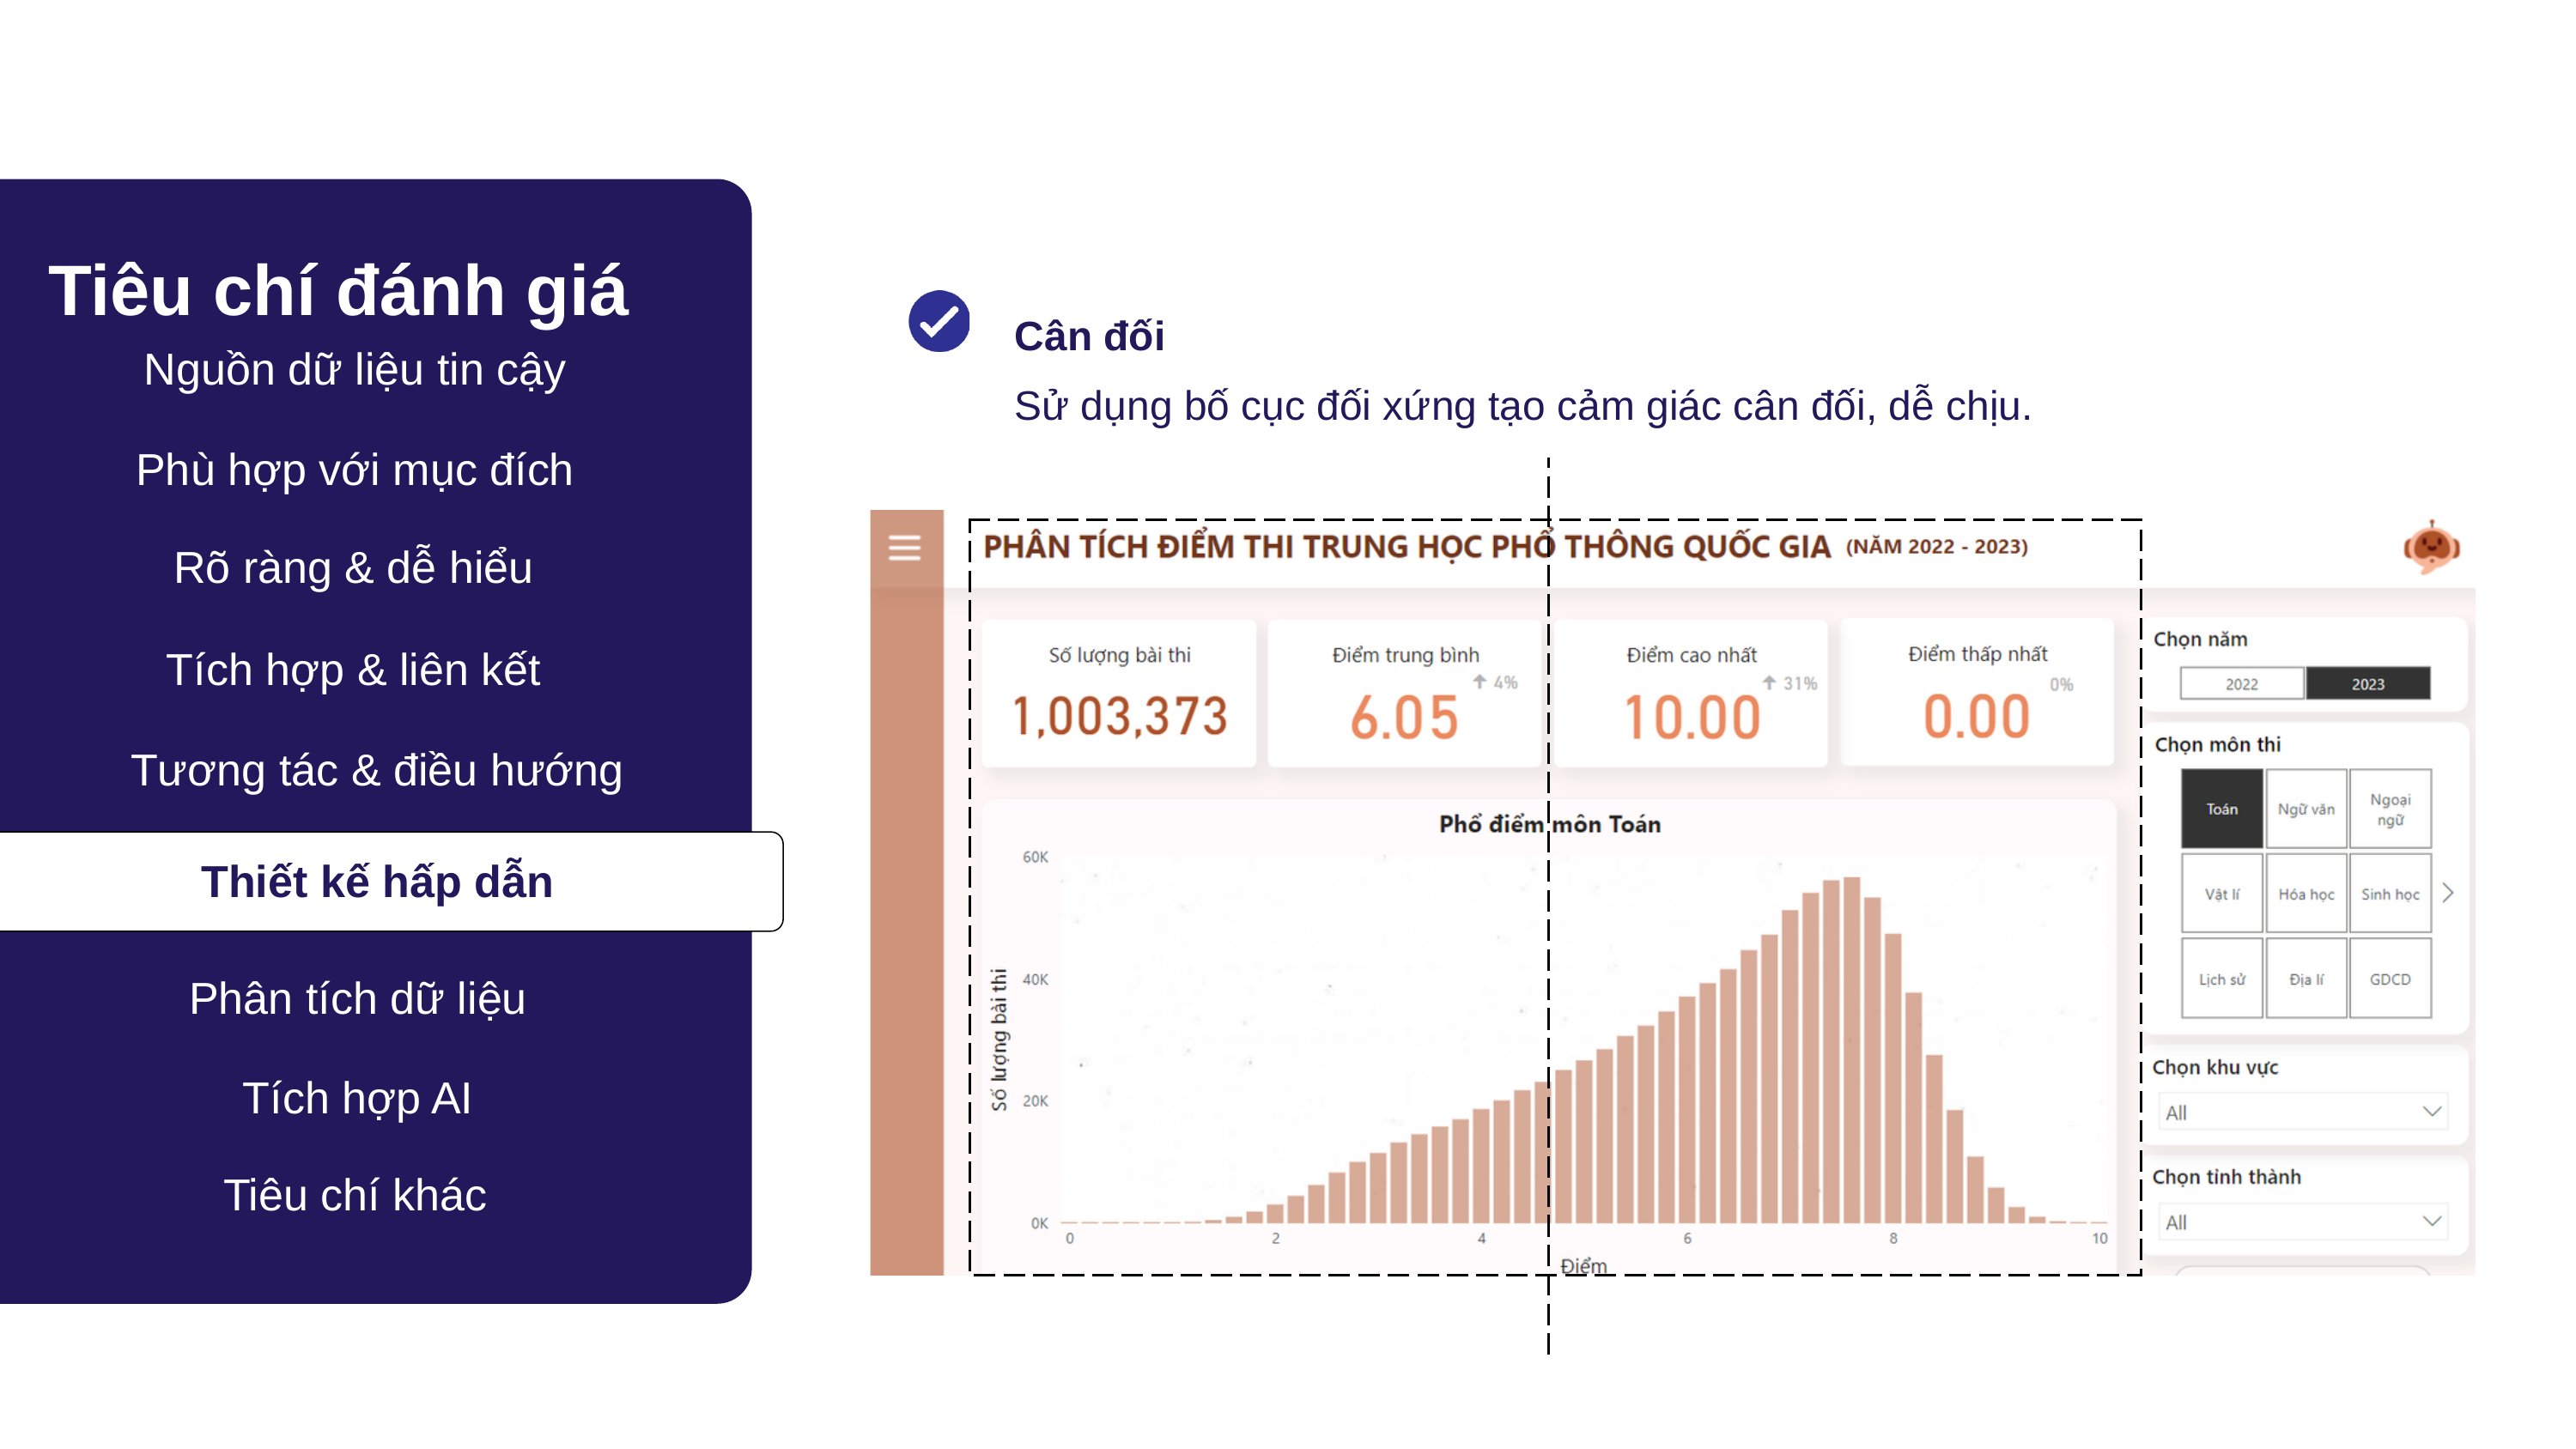

a
Tiêu chí đánh giá
Cân đối
Sử dụng bố cục đối xứng tạo cảm giác cân đối, dễ chịu.

Nguồn dữ liệu tin cậy

Phù hợp với mục đích

Rõ ràng & dễ hiểu

Tích hợp & liên kết

Tương tác & điều hướng

Thiết kế hấp dẫn

Thiết kế hấp dẫn

Phân tích dữ liệu

Tích hợp AI

Tiêu chí khác